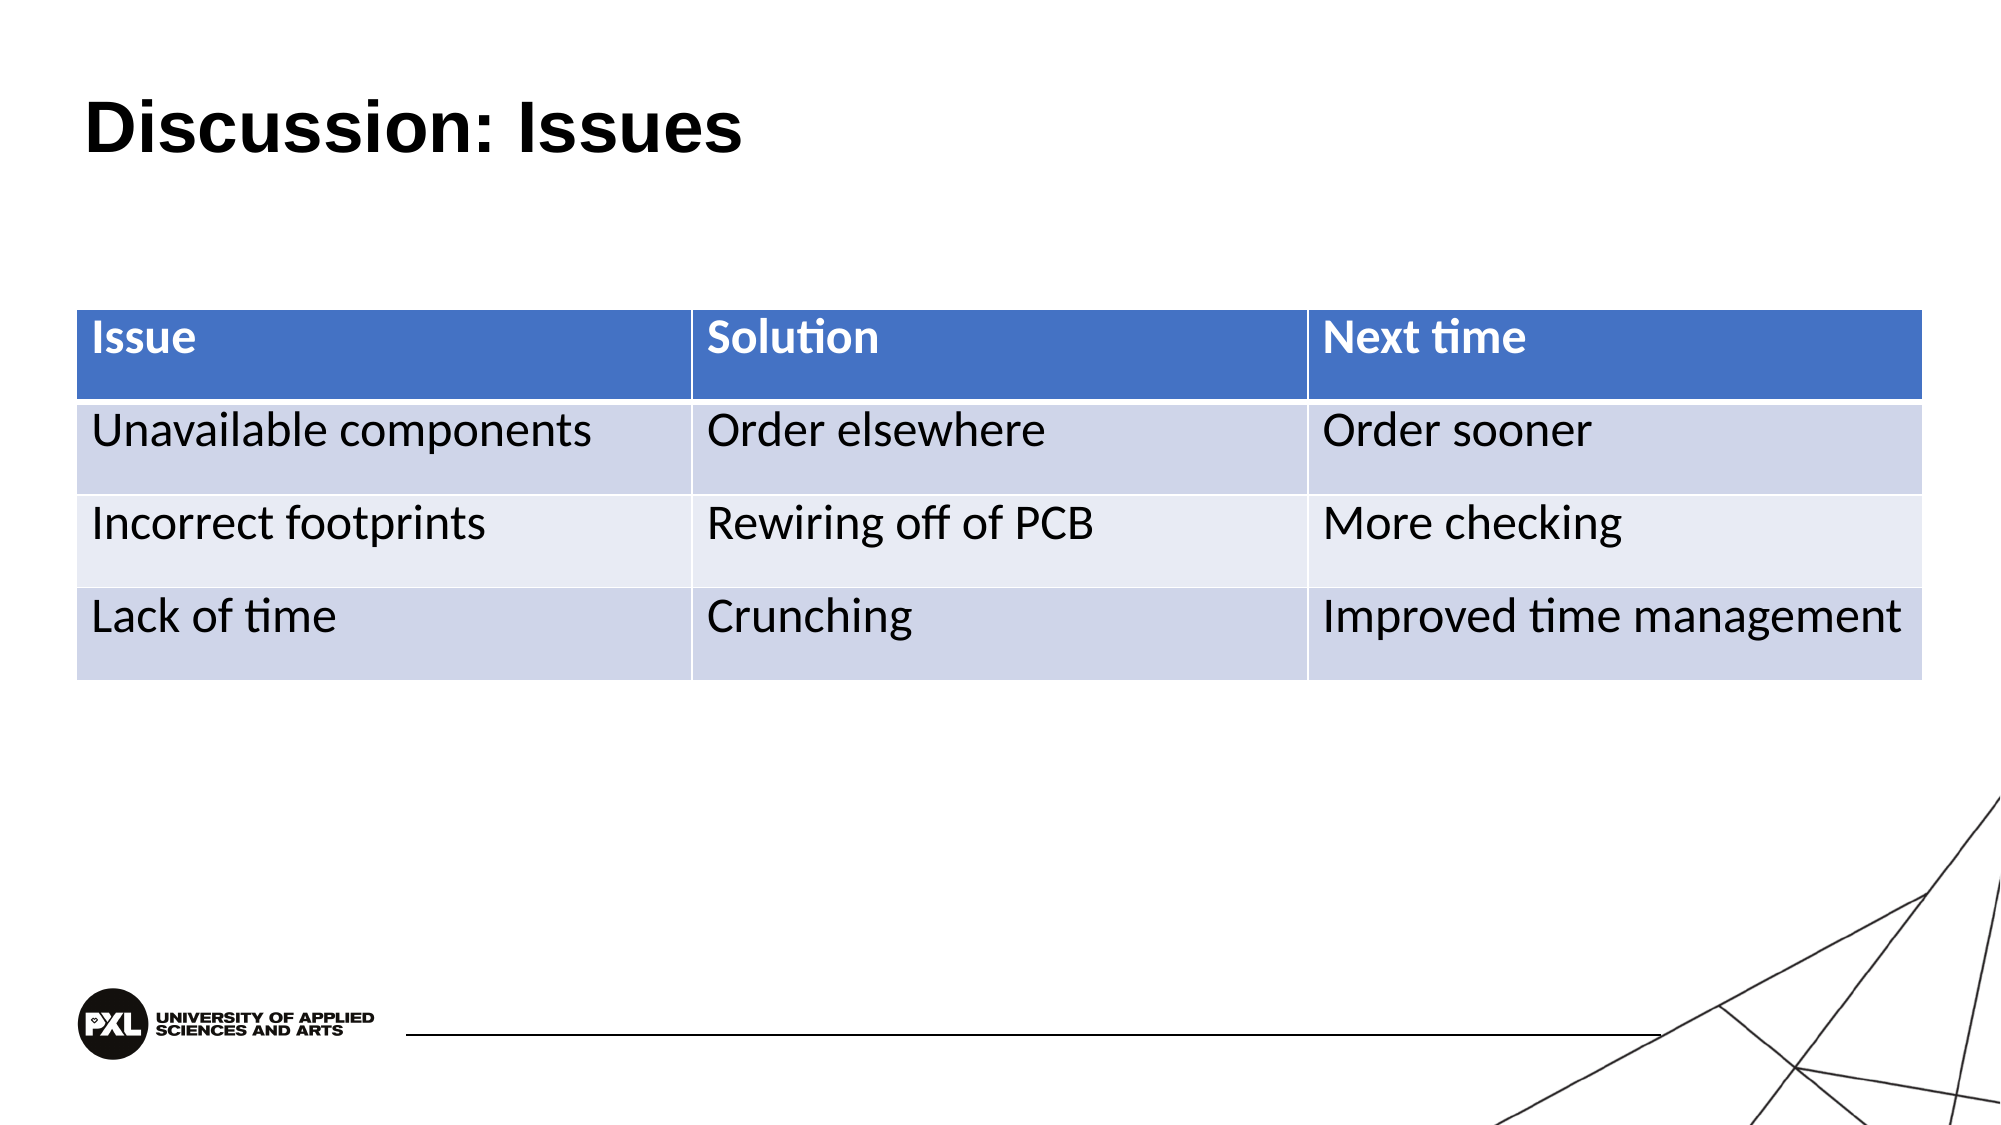

# Discussion: Issues
| Issue | Solution | Next time |
| --- | --- | --- |
| Unavailable components | Order elsewhere | Order sooner |
| Incorrect footprints | Rewiring off of PCB | More checking |
| Lack of time | Crunching | Improved time management |